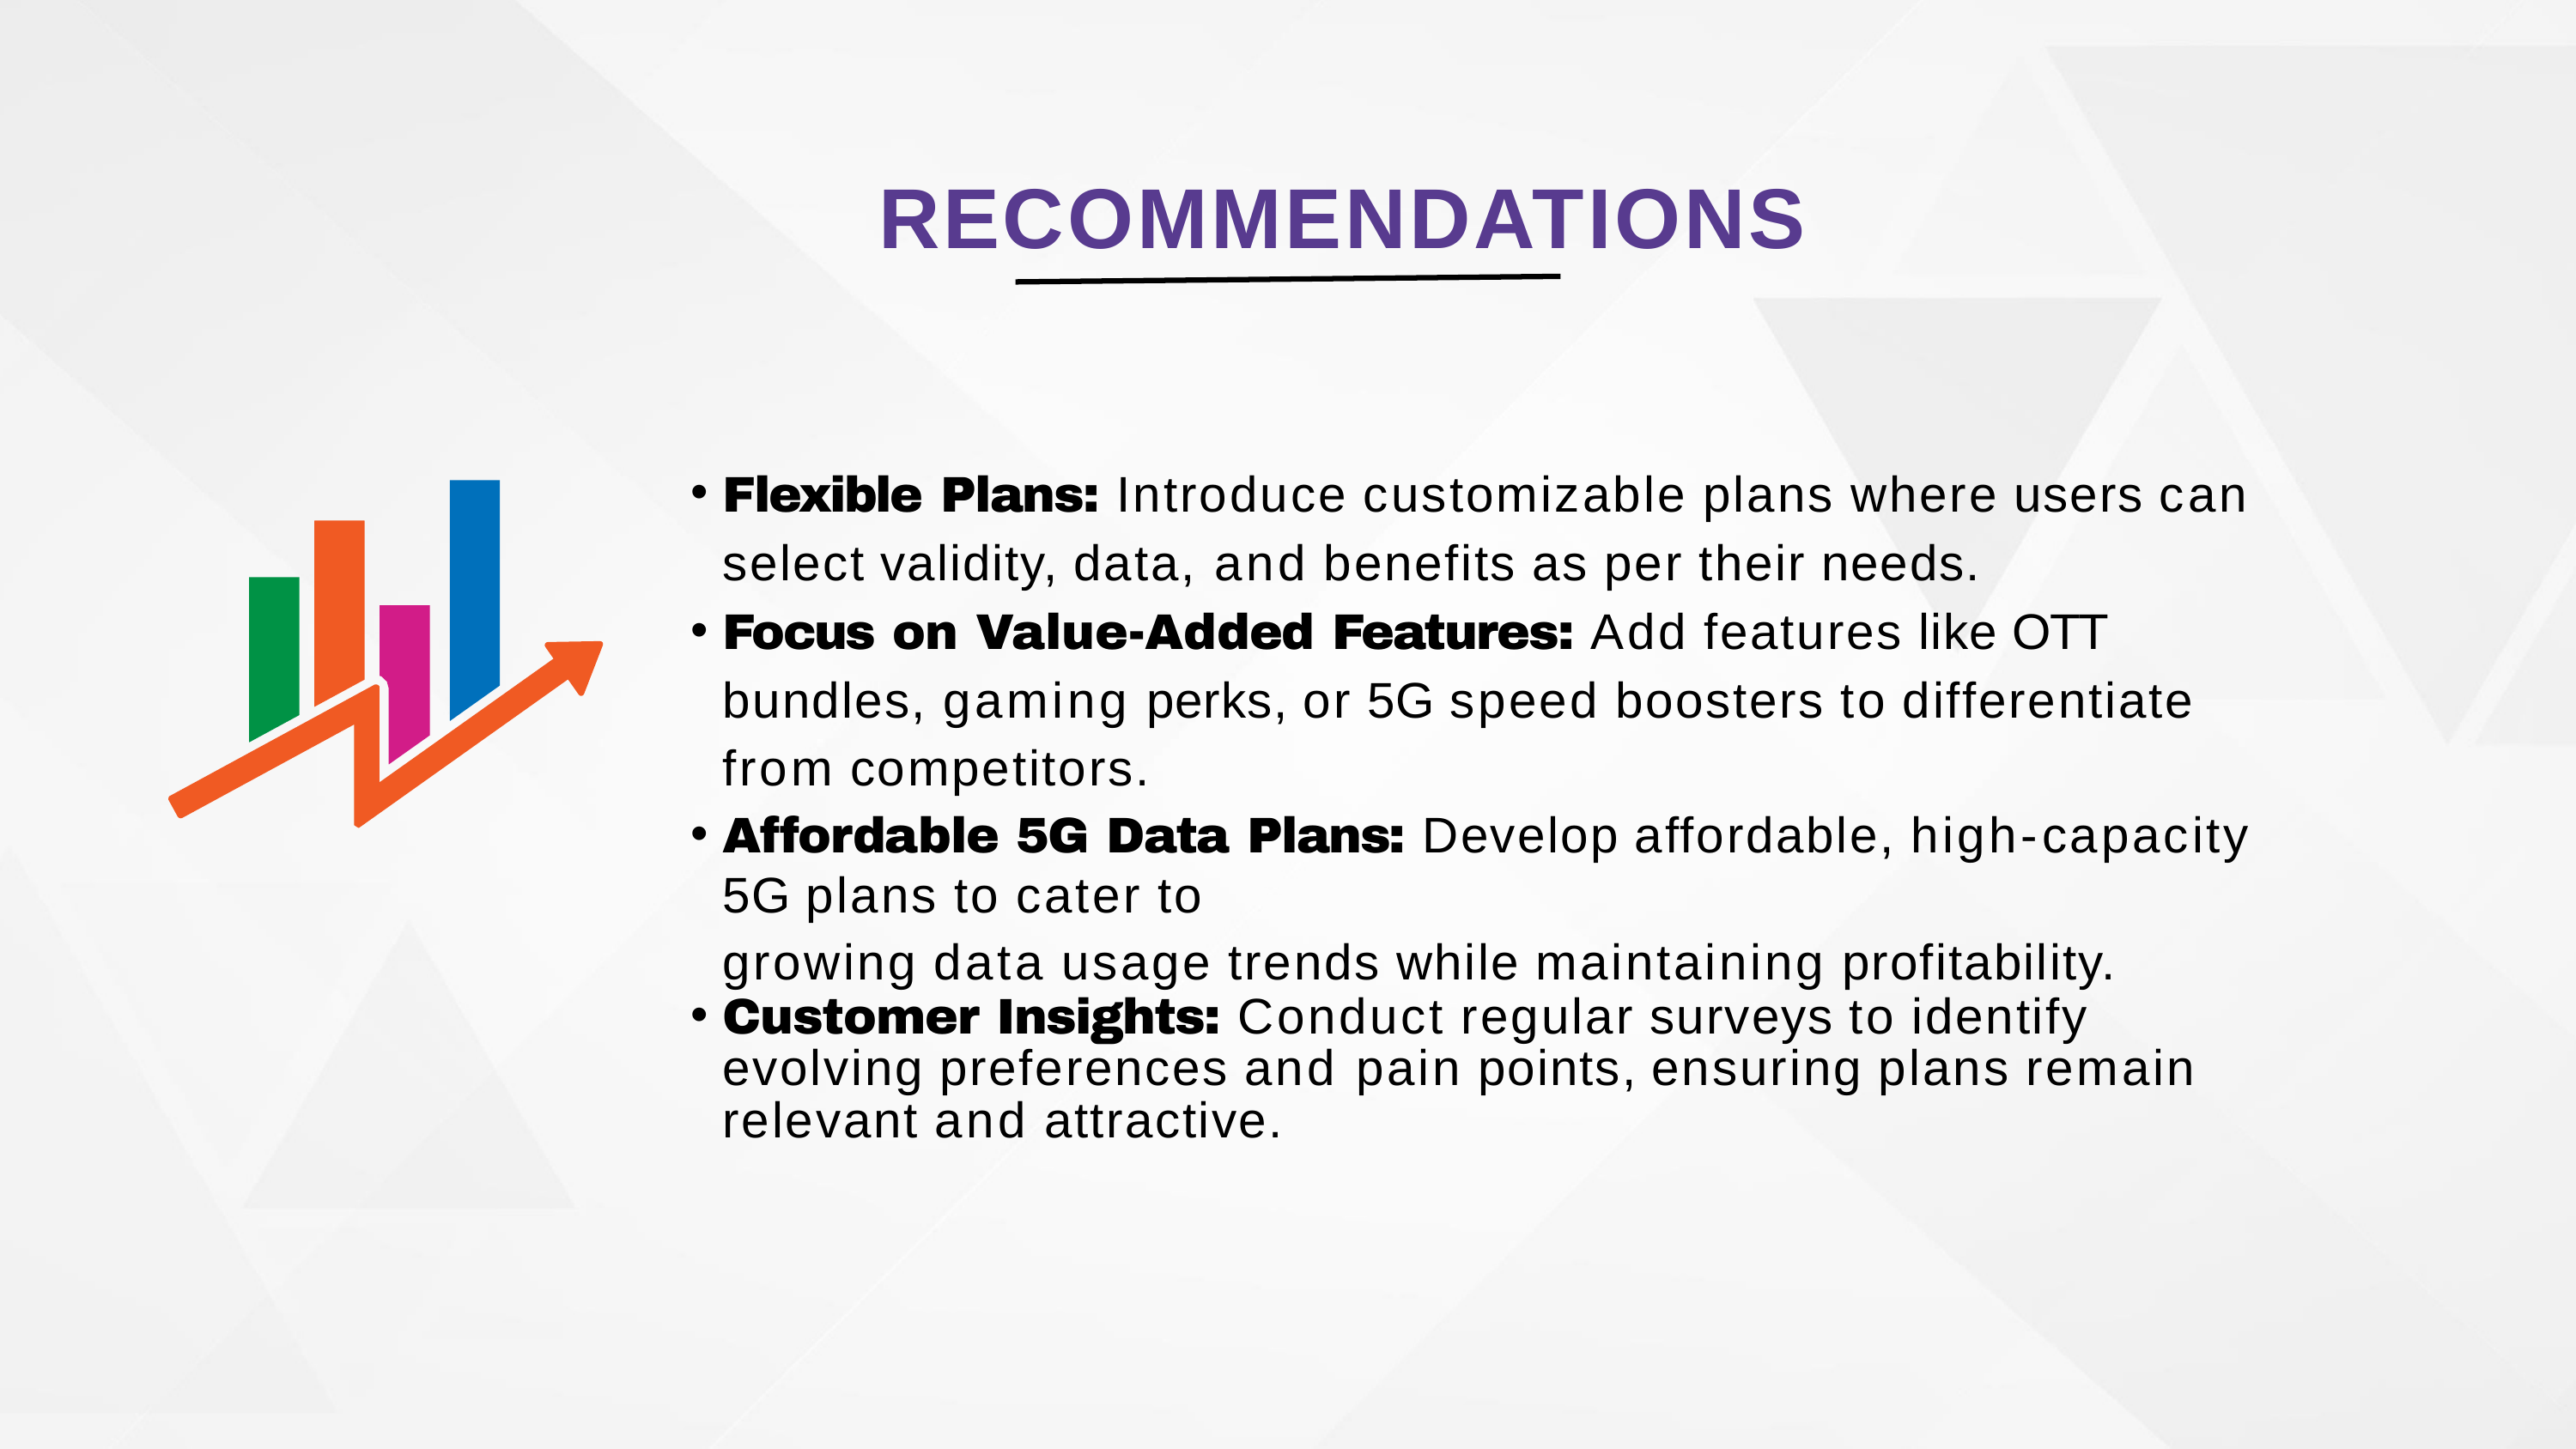

# RECOMMENDATIONS

Flexible Plans: Introduce customizable plans where users can select validity, data, and benefits as per their needs.
Focus on Value-Added Features: Add features like OTT bundles, gaming perks, or 5G speed boosters to differentiate from competitors.
Affordable 5G Data Plans: Develop affordable, high-capacity 5G plans to cater to
growing data usage trends while maintaining profitability.
Customer Insights: Conduct regular surveys to identify evolving preferences and pain points, ensuring plans remain relevant and attractive.